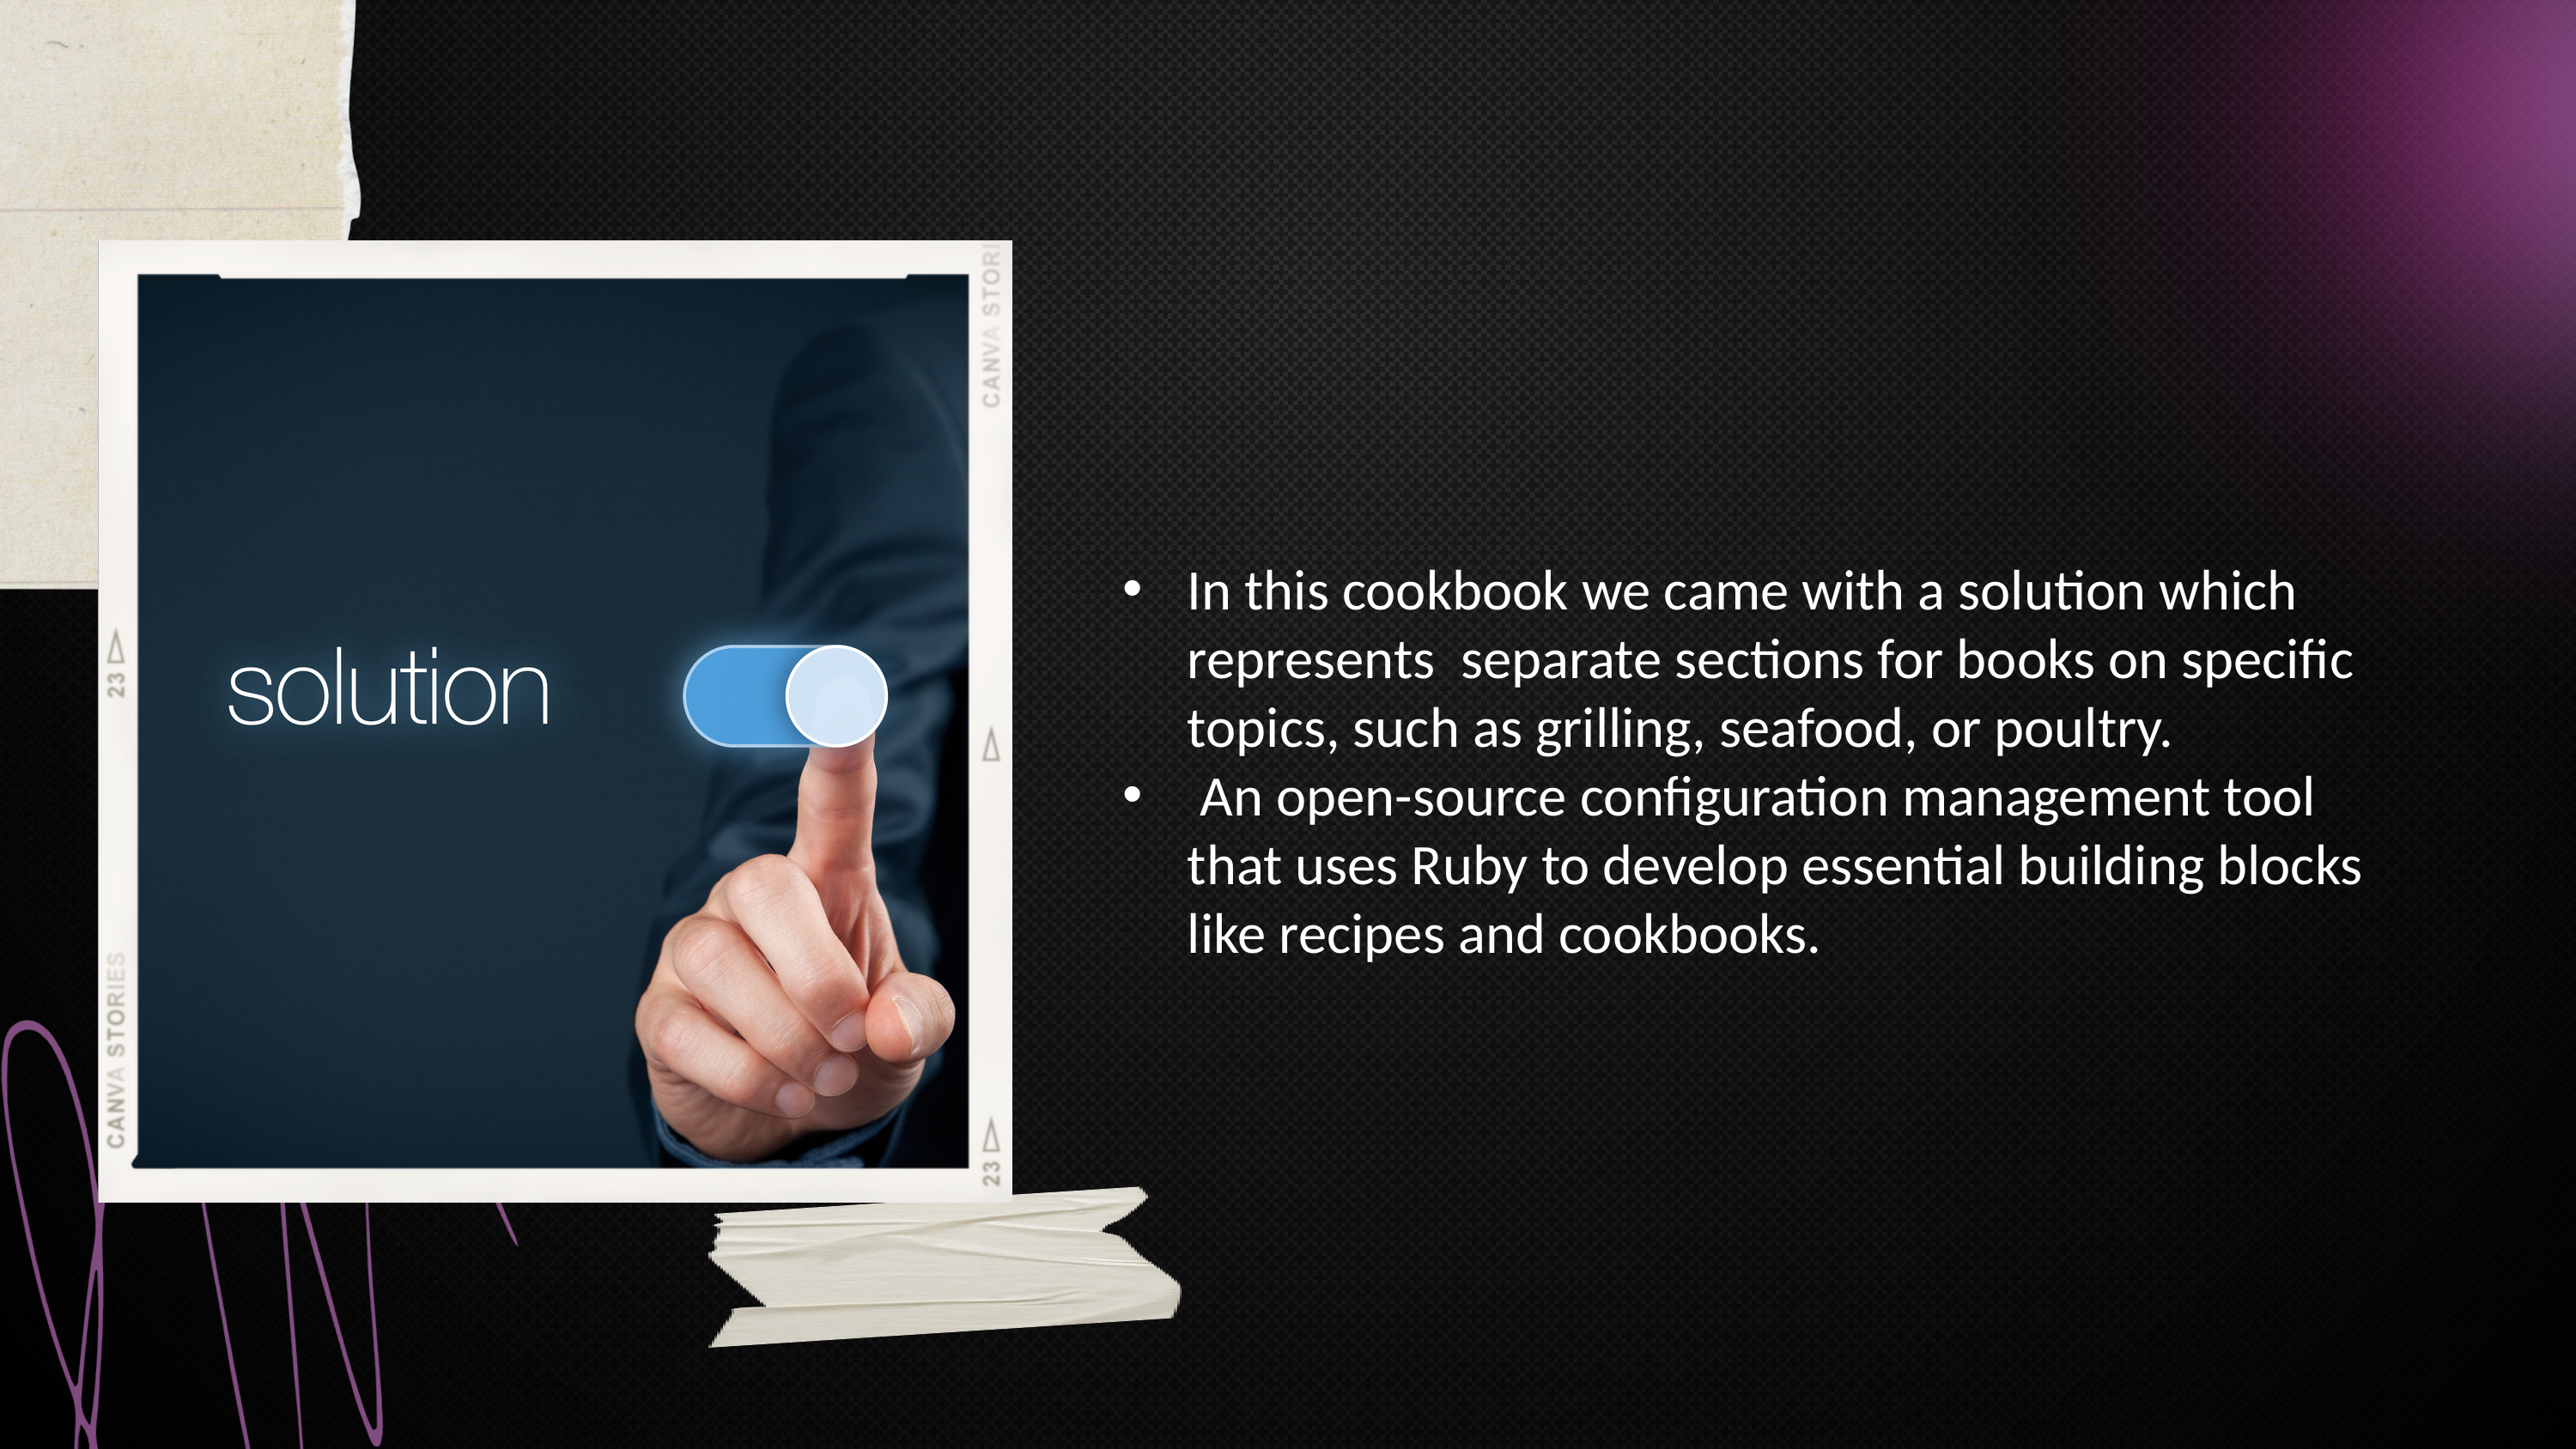

In this cookbook we came with a solution which represents  separate sections for books on specific topics, such as grilling, seafood, or poultry.
 An open-source configuration management tool that uses Ruby to develop essential building blocks like recipes and cookbooks.